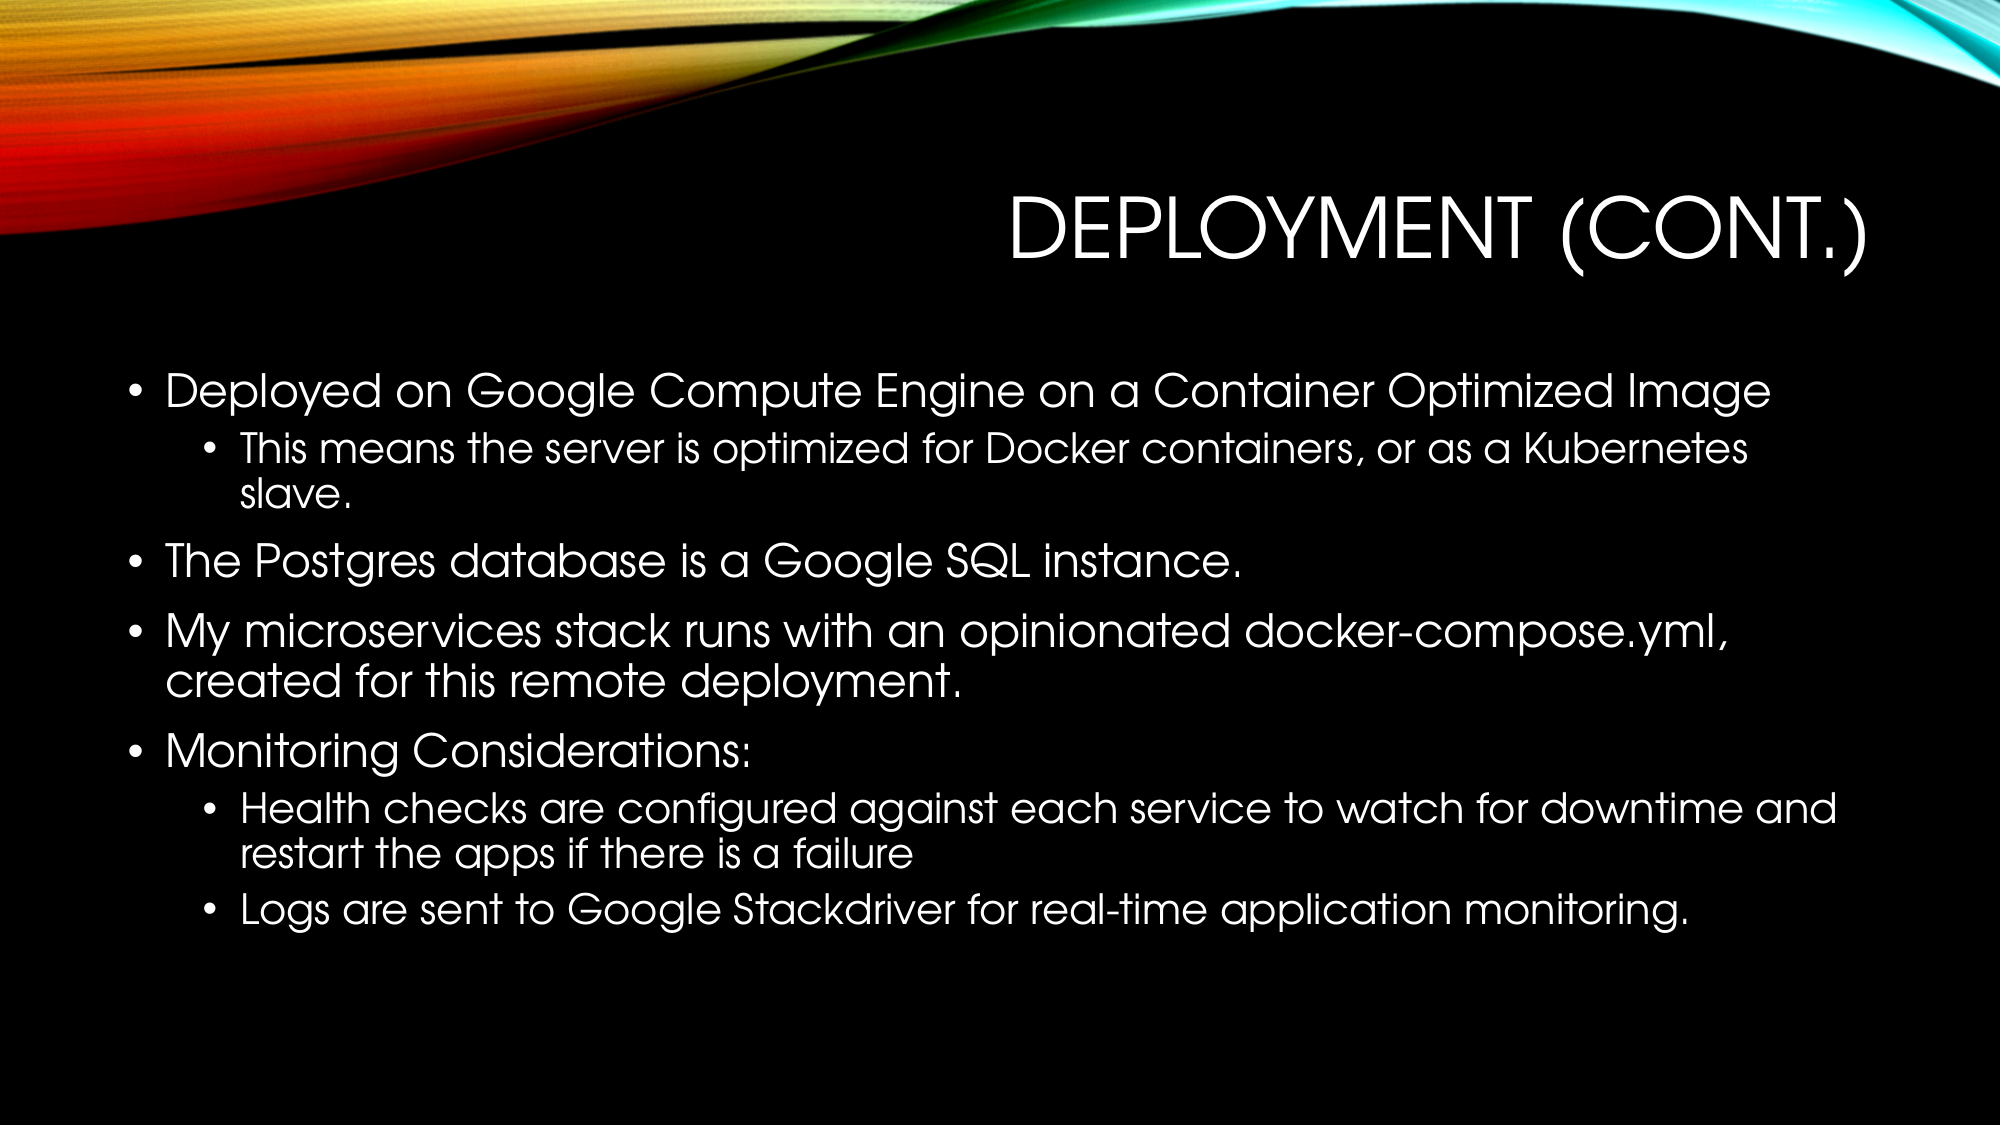

# Deployment (cont.)
Deployed on Google Compute Engine on a Container Optimized Image
This means the server is optimized for Docker containers, or as a Kubernetes slave.
The Postgres database is a Google SQL instance.
My microservices stack runs with an opinionated docker-compose.yml, created for this remote deployment.
Monitoring Considerations:
Health checks are configured against each service to watch for downtime and restart the apps if there is a failure
Logs are sent to Google Stackdriver for real-time application monitoring.